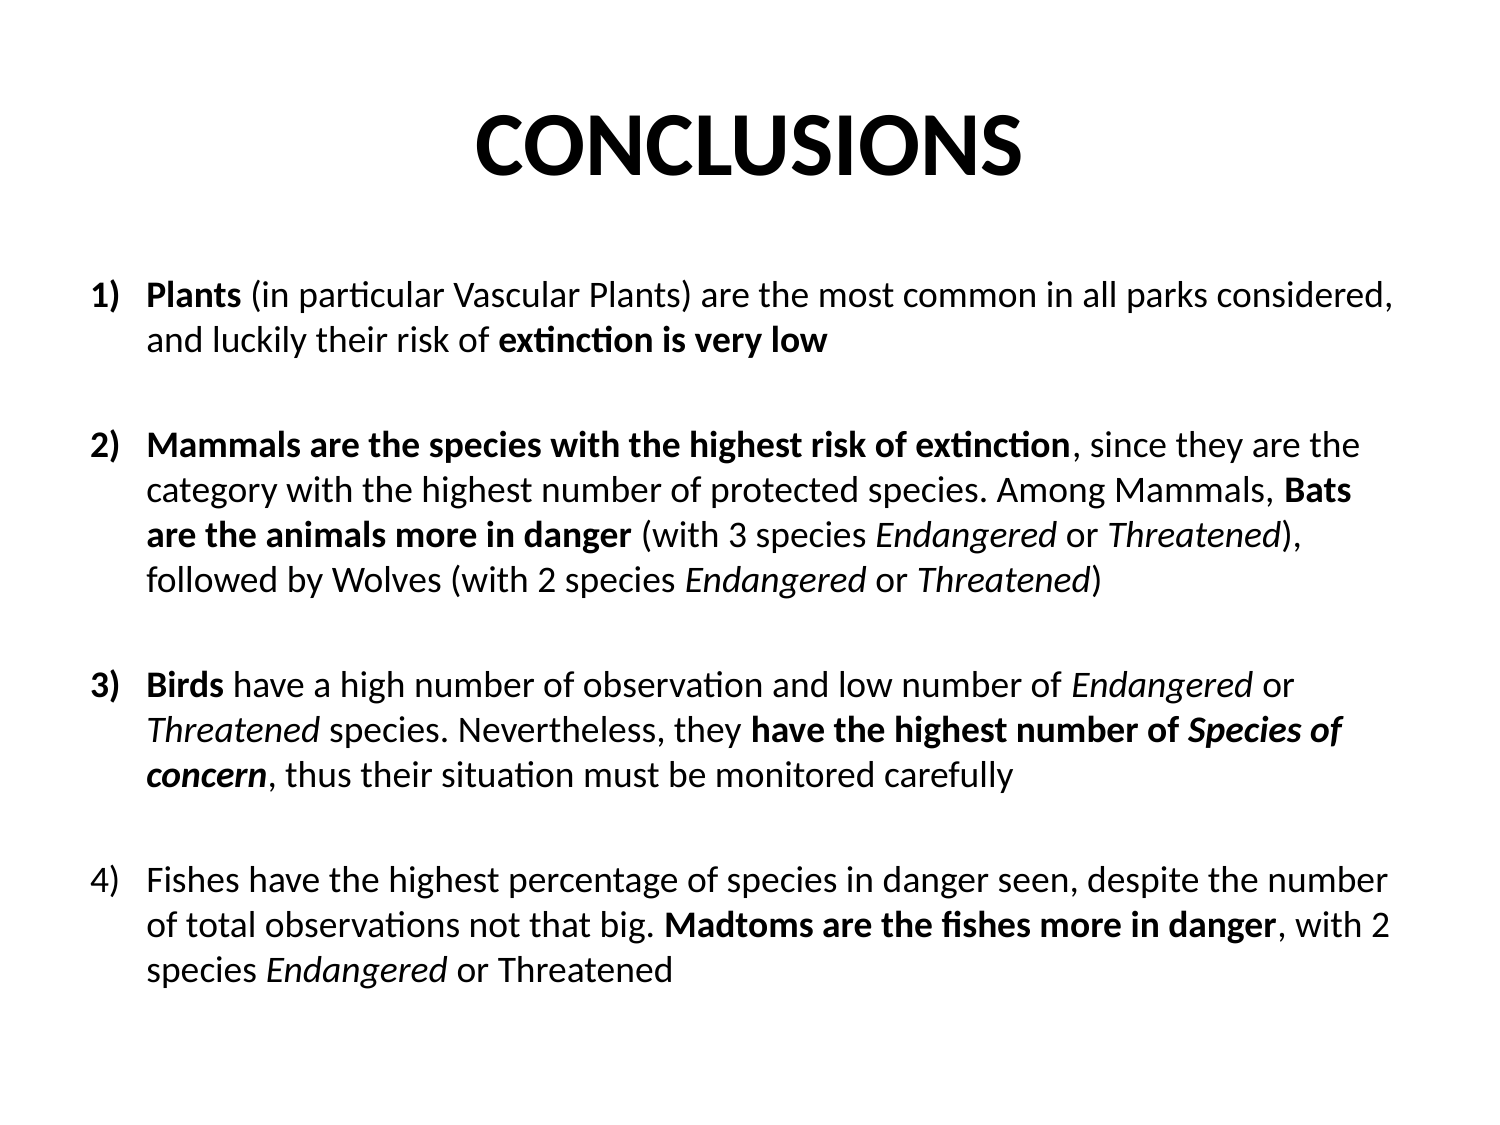

# CONCLUSIONS
Plants (in particular Vascular Plants) are the most common in all parks considered, and luckily their risk of extinction is very low

Mammals are the species with the highest risk of extinction, since they are the category with the highest number of protected species. Among Mammals, Bats are the animals more in danger (with 3 species Endangered or Threatened), followed by Wolves (with 2 species Endangered or Threatened)

Birds have a high number of observation and low number of Endangered or Threatened species. Nevertheless, they have the highest number of Species of concern, thus their situation must be monitored carefully

Fishes have the highest percentage of species in danger seen, despite the number of total observations not that big. Madtoms are the fishes more in danger, with 2 species Endangered or Threatened